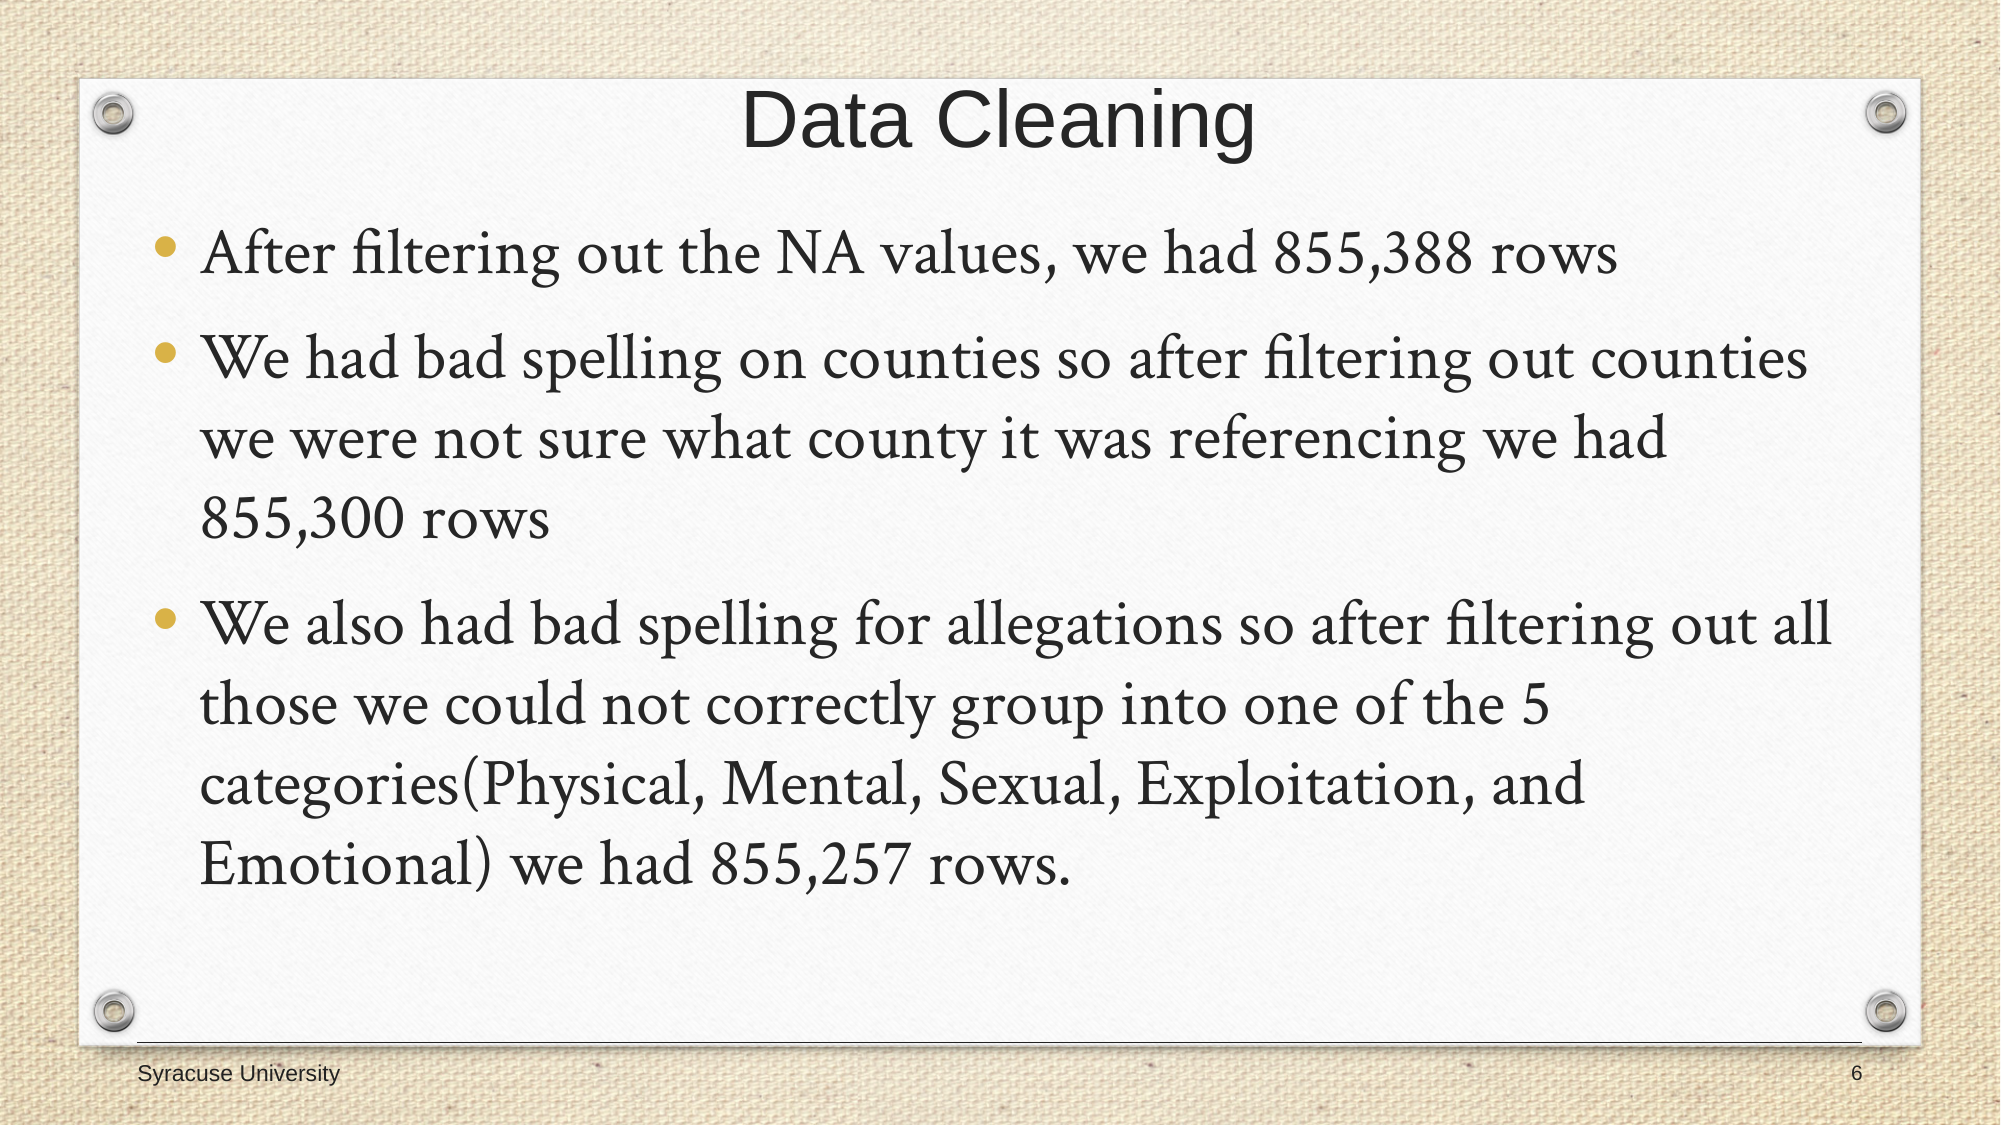

# Data Cleaning
After filtering out the NA values, we had 855,388 rows
We had bad spelling on counties so after filtering out counties we were not sure what county it was referencing we had 855,300 rows
We also had bad spelling for allegations so after filtering out all those we could not correctly group into one of the 5 categories(Physical, Mental, Sexual, Exploitation, and Emotional) we had 855,257 rows.